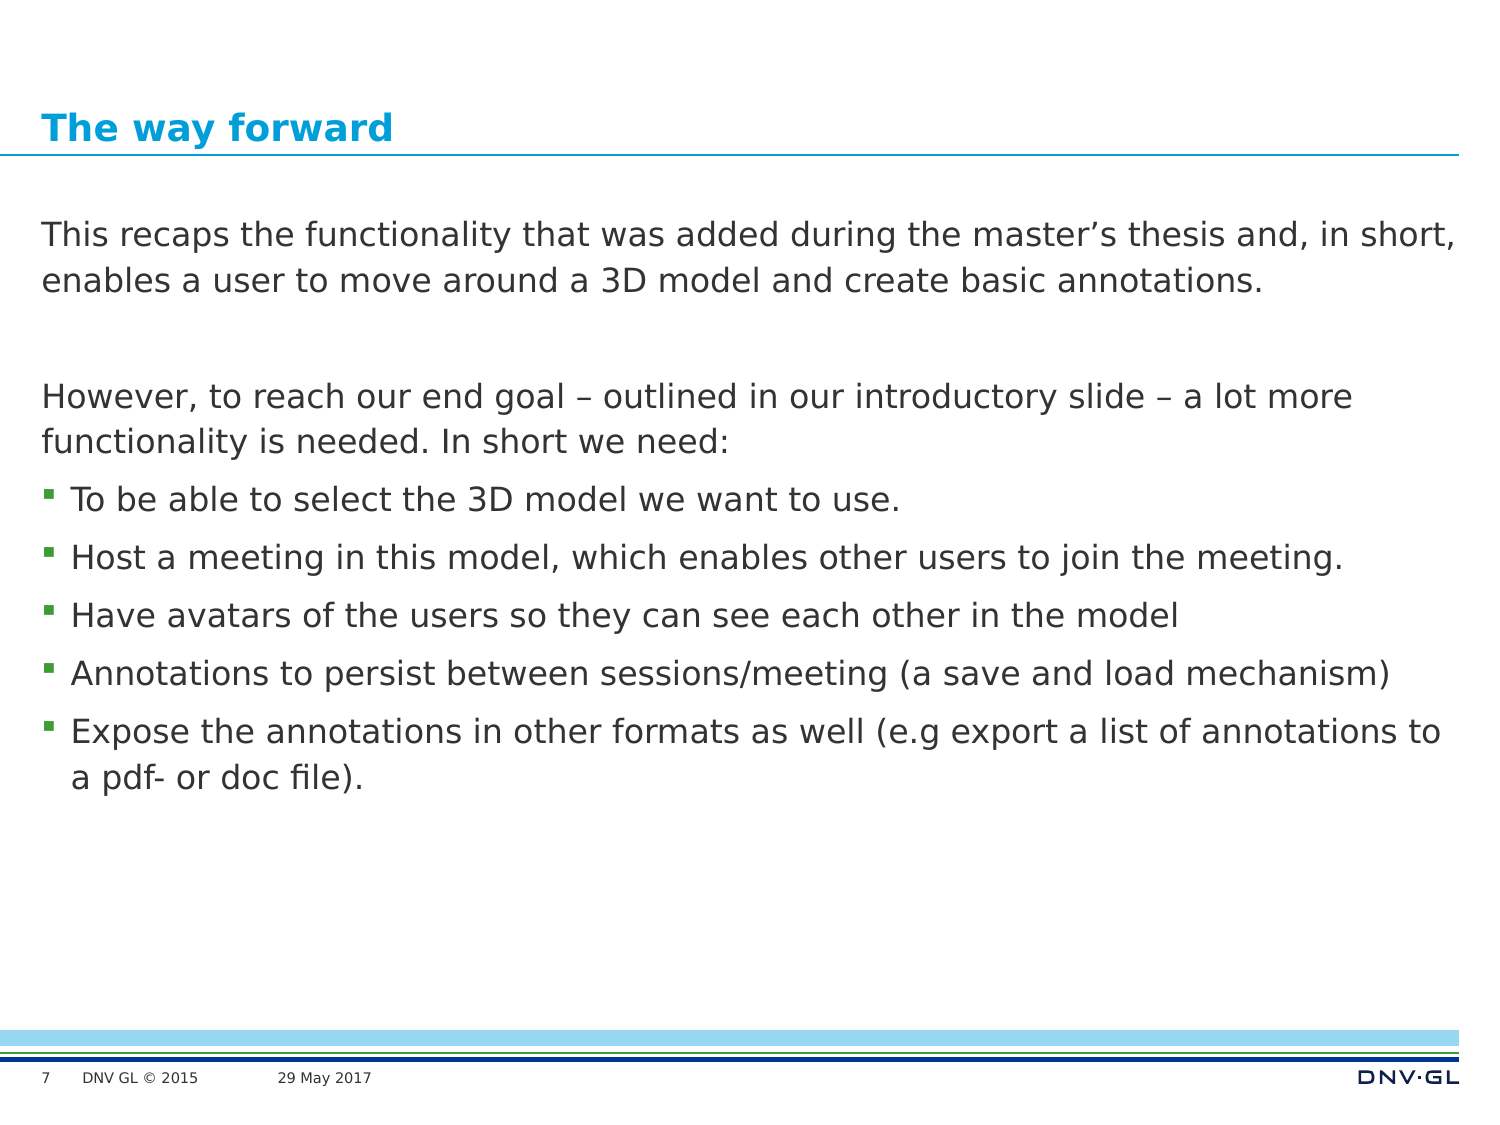

# The way forward
This recaps the functionality that was added during the master’s thesis and, in short, enables a user to move around a 3D model and create basic annotations.

However, to reach our end goal – outlined in our introductory slide – a lot more functionality is needed. In short we need:
To be able to select the 3D model we want to use.
Host a meeting in this model, which enables other users to join the meeting.
Have avatars of the users so they can see each other in the model
Annotations to persist between sessions/meeting (a save and load mechanism)
Expose the annotations in other formats as well (e.g export a list of annotations to a pdf- or doc file).

7